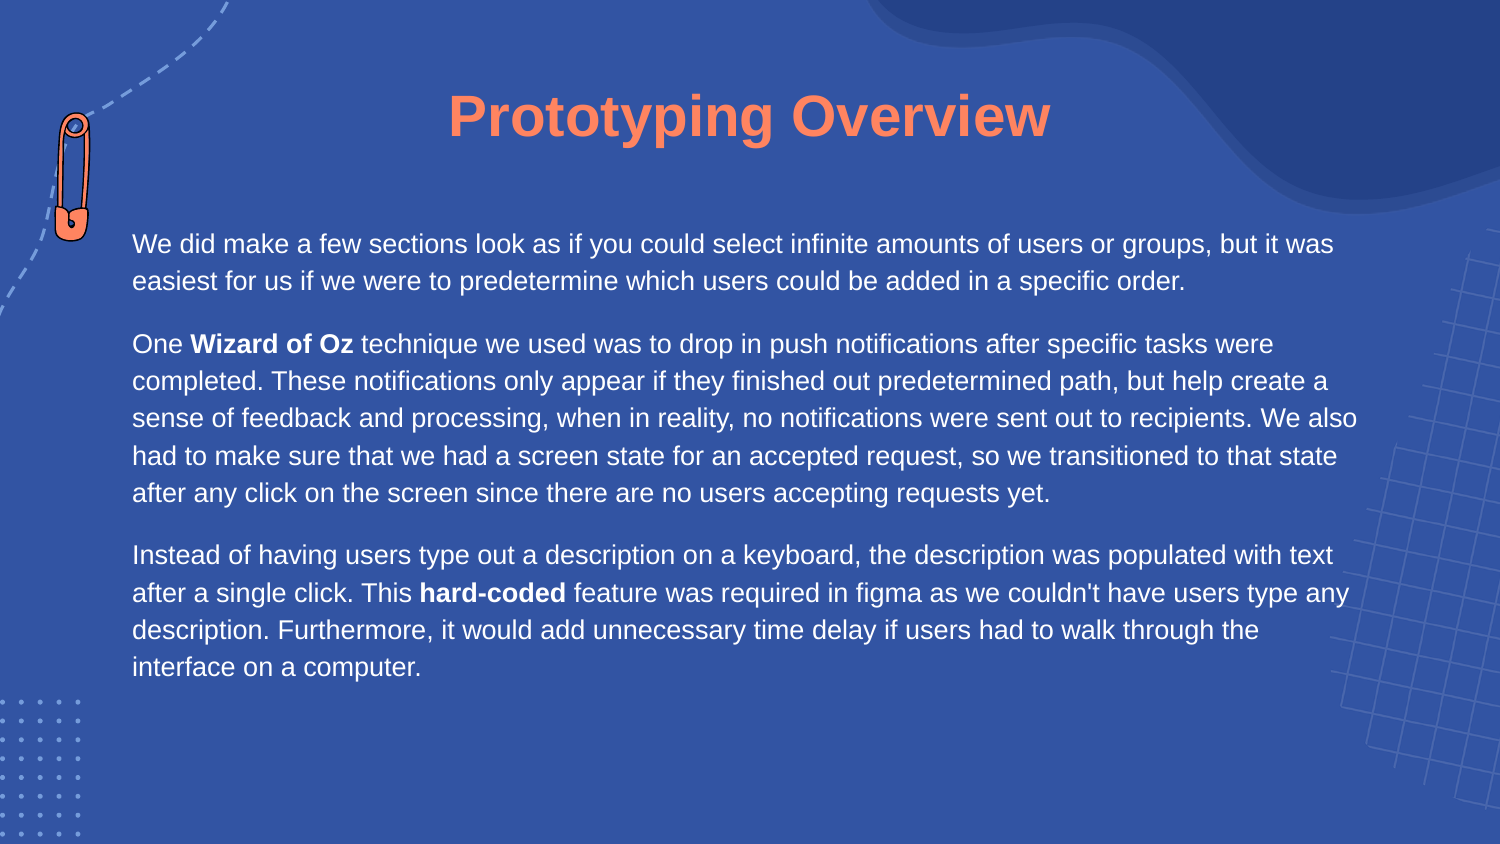

# Prototyping Overview

We did make a few sections look as if you could select infinite amounts of users or groups, but it was easiest for us if we were to predetermine which users could be added in a specific order.
One Wizard of Oz technique we used was to drop in push notifications after specific tasks were completed. These notifications only appear if they finished out predetermined path, but help create a sense of feedback and processing, when in reality, no notifications were sent out to recipients. We also had to make sure that we had a screen state for an accepted request, so we transitioned to that state after any click on the screen since there are no users accepting requests yet.
Instead of having users type out a description on a keyboard, the description was populated with text after a single click. This hard-coded feature was required in figma as we couldn't have users type any description. Furthermore, it would add unnecessary time delay if users had to walk through the interface on a computer.